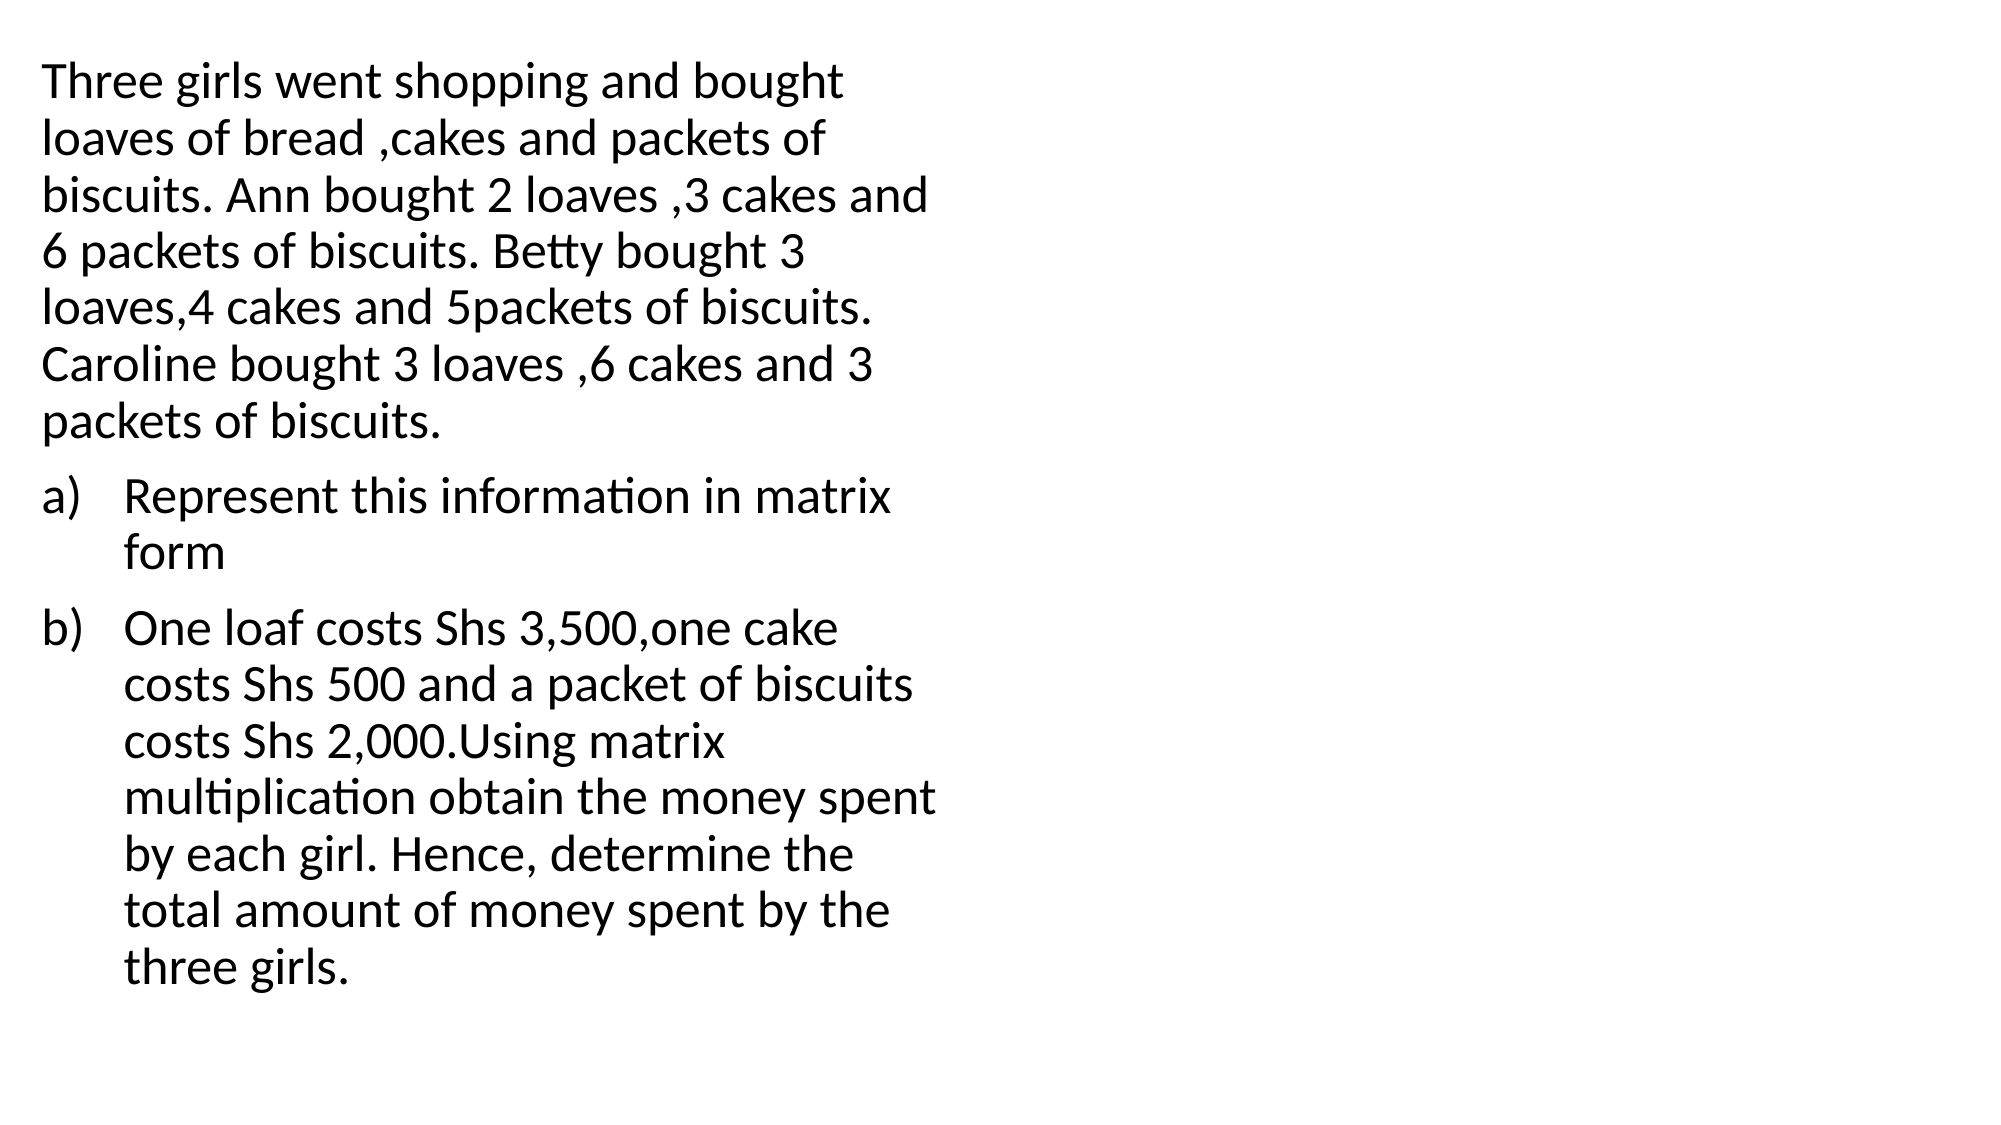

Three girls went shopping and bought loaves of bread ,cakes and packets of biscuits. Ann bought 2 loaves ,3 cakes and 6 packets of biscuits. Betty bought 3 loaves,4 cakes and 5packets of biscuits. Caroline bought 3 loaves ,6 cakes and 3 packets of biscuits.
Represent this information in matrix form
One loaf costs Shs 3,500,one cake costs Shs 500 and a packet of biscuits costs Shs 2,000.Using matrix multiplication obtain the money spent by each girl. Hence, determine the total amount of money spent by the three girls.